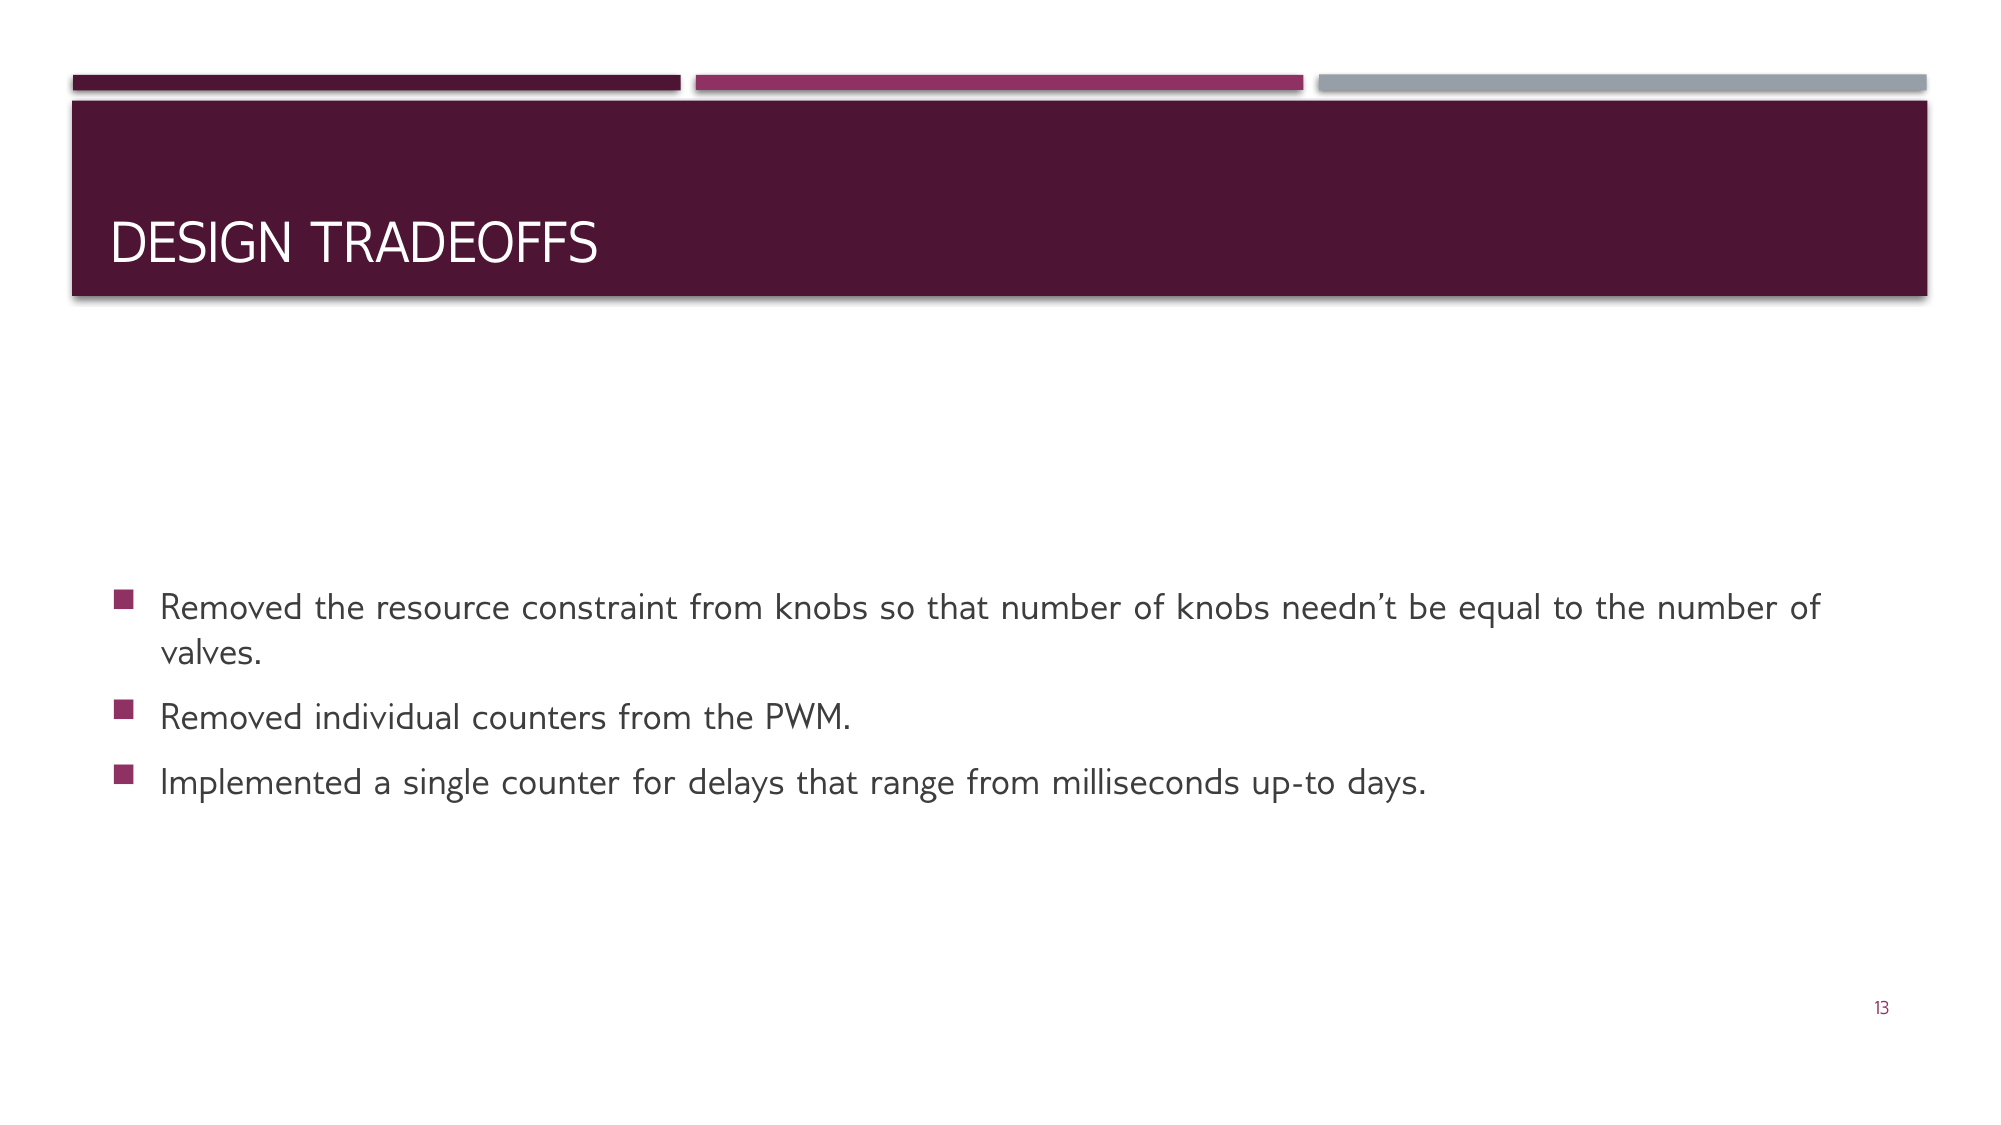

# Design tradeoffs

Removed the resource constraint from knobs so that number of knobs needn’t be equal to the number of valves.
Removed individual counters from the PWM.
Implemented a single counter for delays that range from milliseconds up-to days.
13